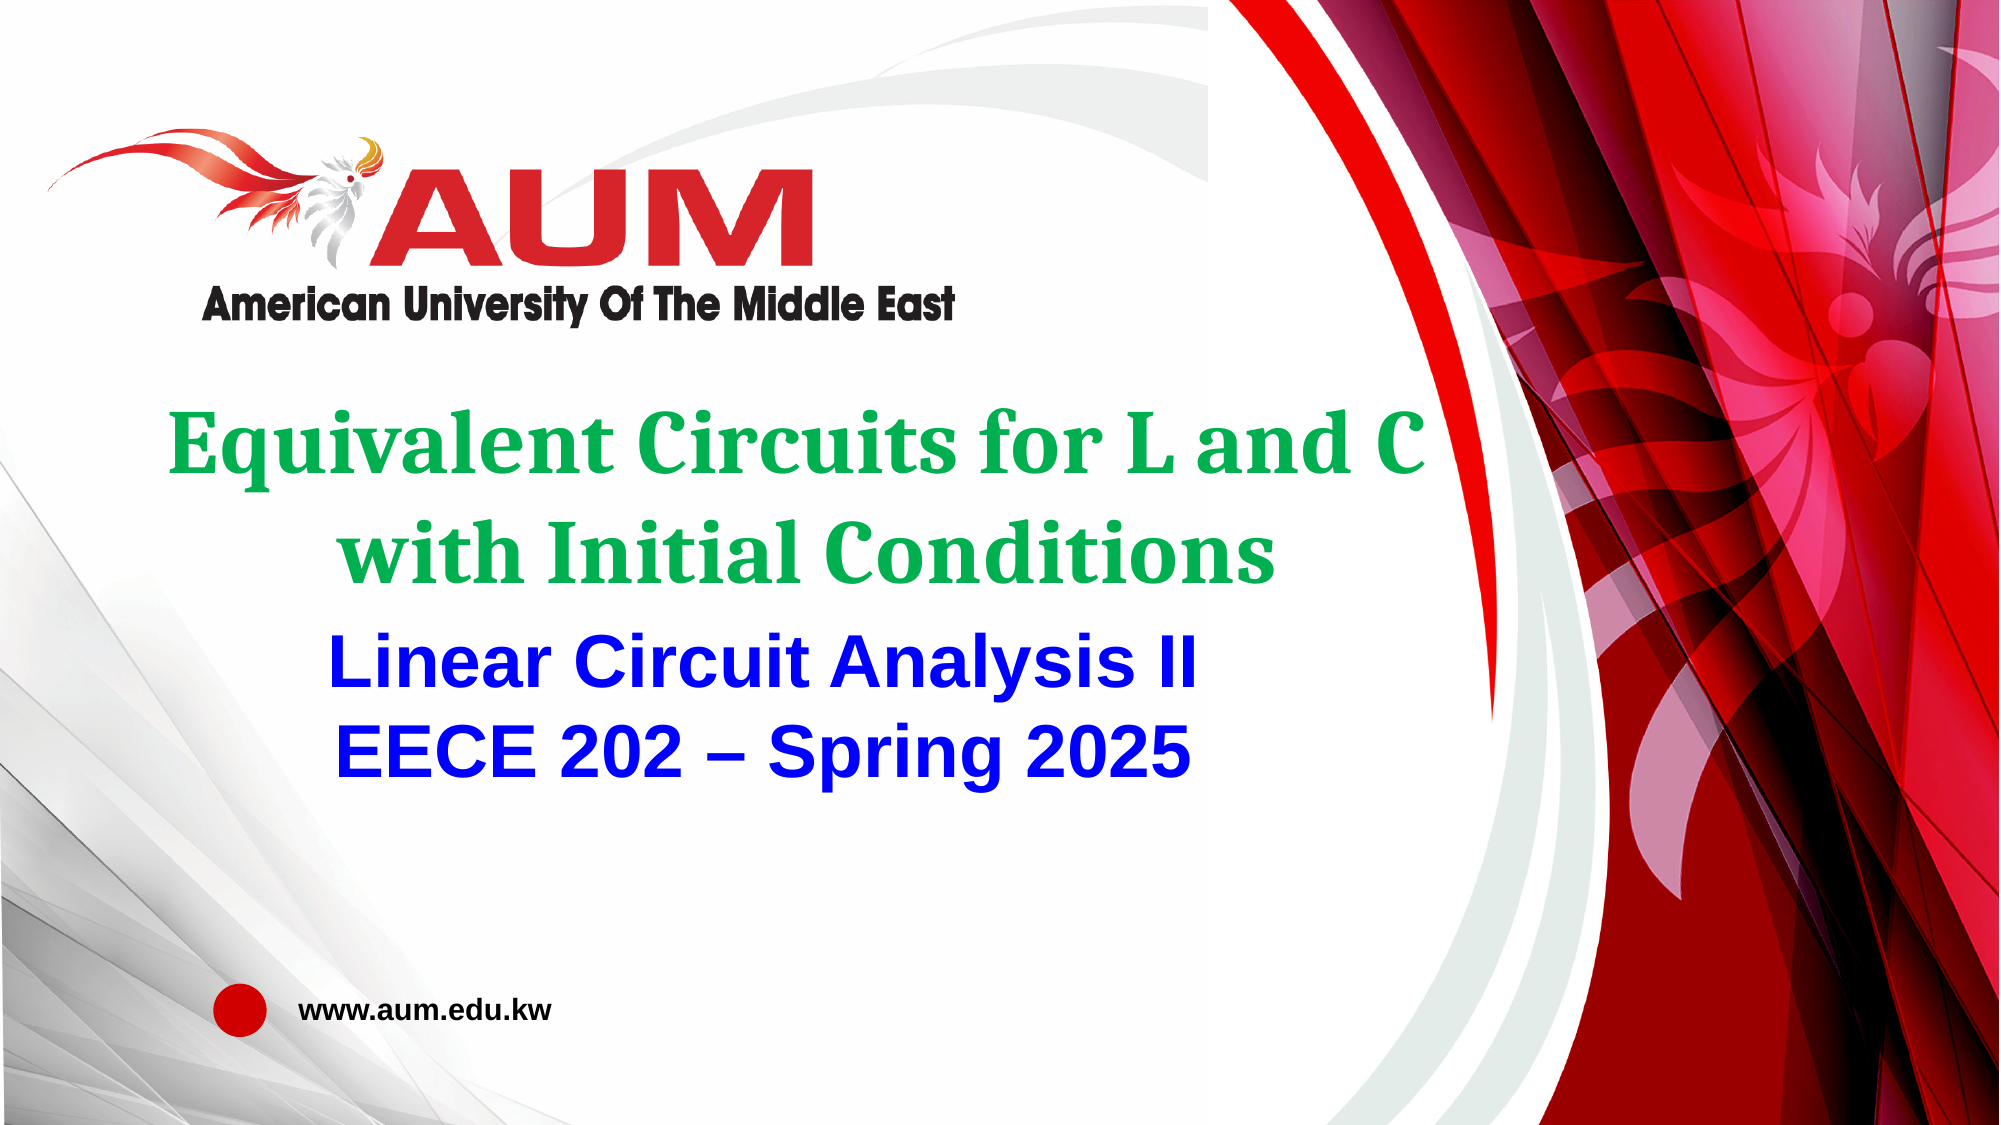

Equivalent Circuits for L and C
with Initial Conditions

Linear Circuit Analysis II
EECE 202 – Spring 2025